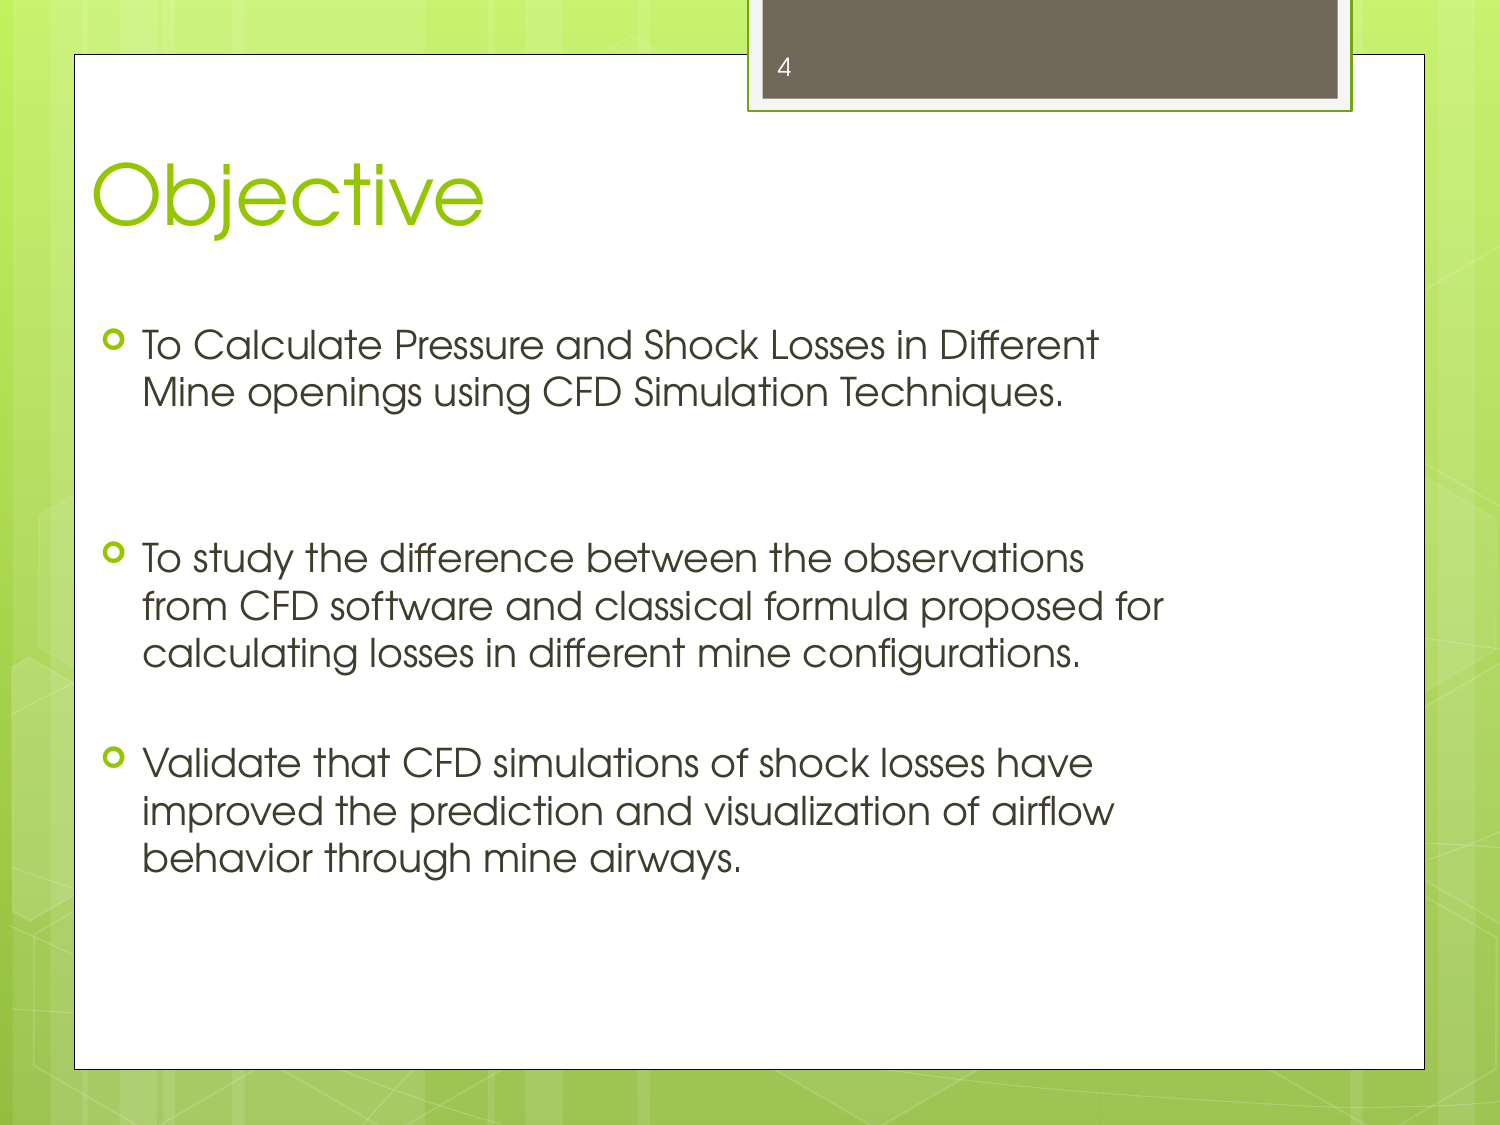

4
# Objective
To Calculate Pressure and Shock Losses in Different Mine openings using CFD Simulation Techniques.

To study the difference between the observations from CFD software and classical formula proposed for calculating losses in different mine configurations.

Validate that CFD simulations of shock losses have improved the prediction and visualization of airflow behavior through mine airways.